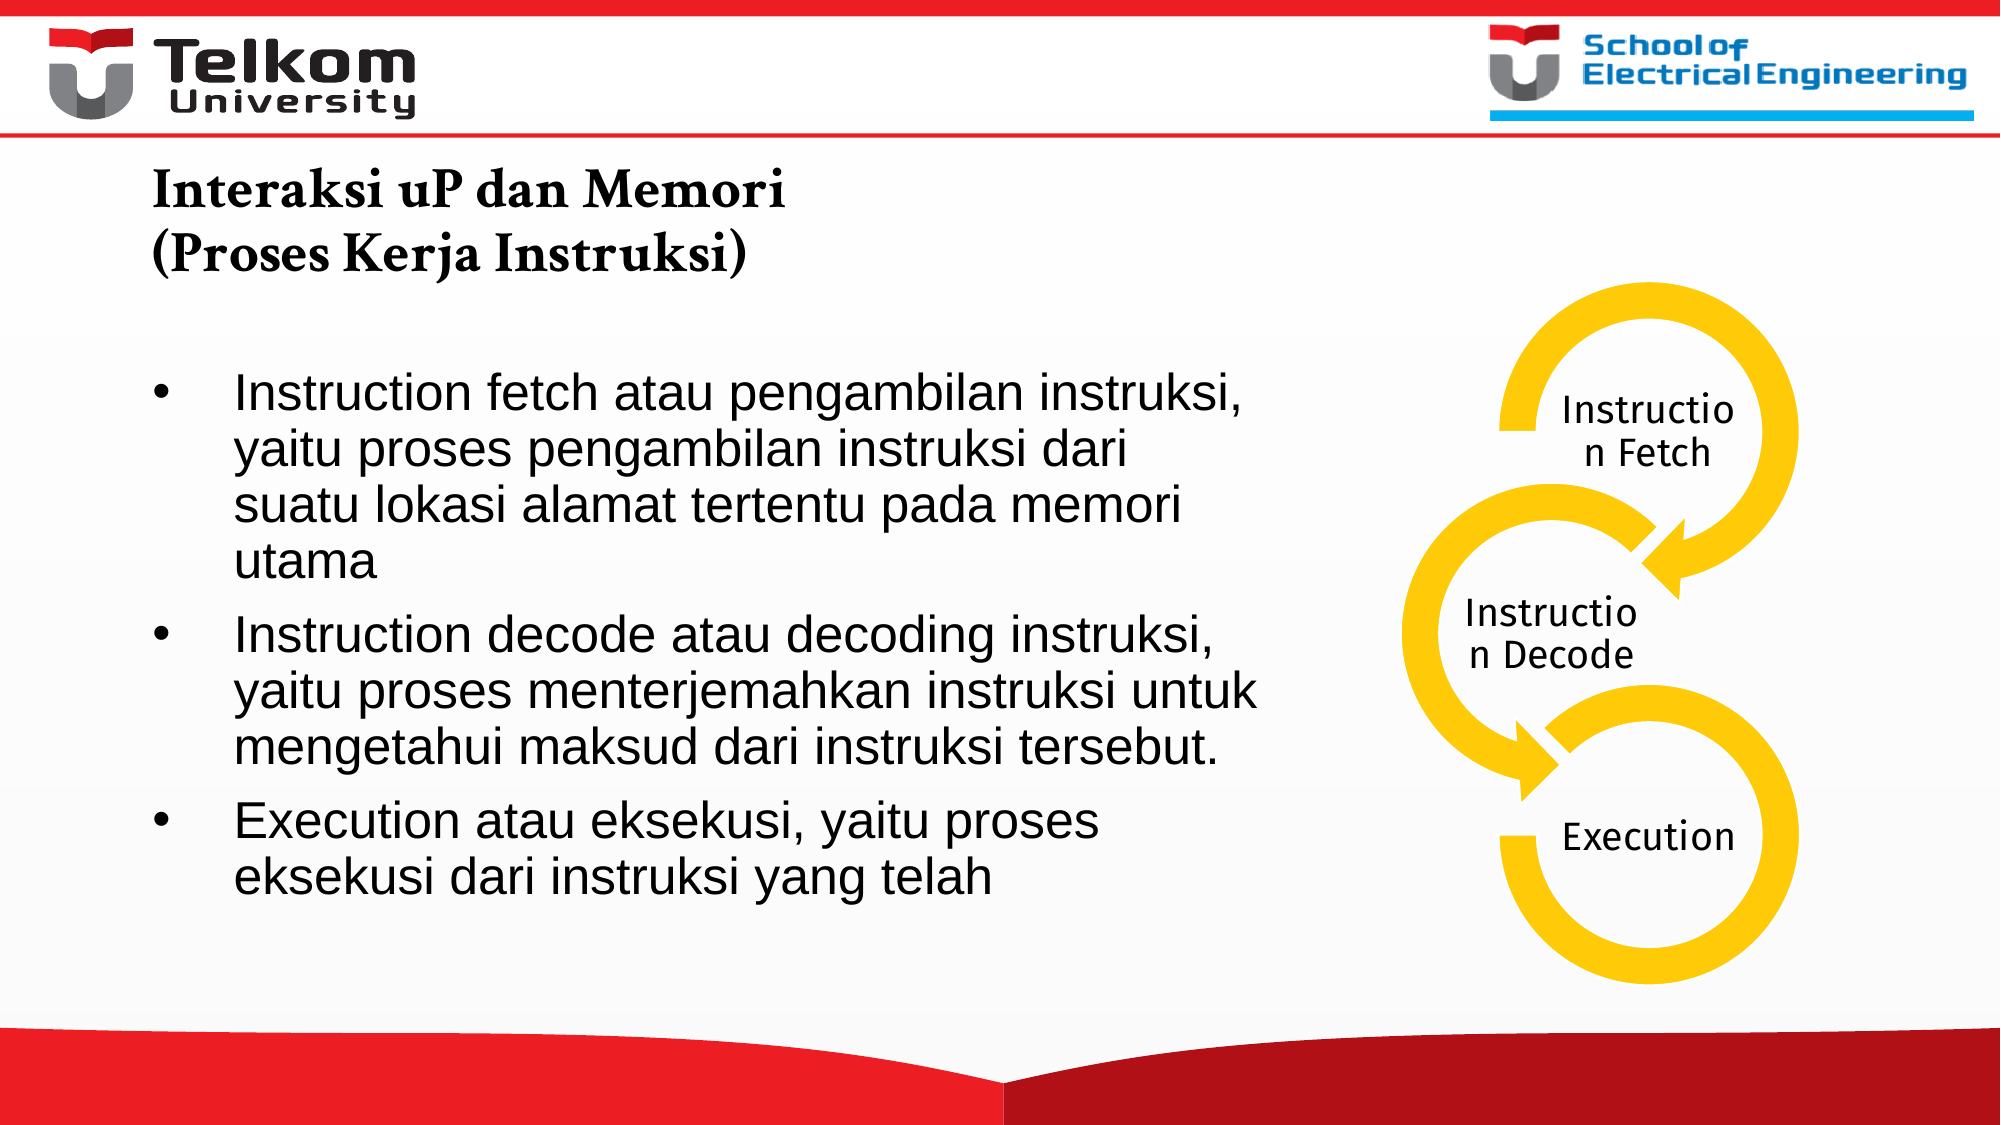

# Interaksi uP dan Memori (Proses Kerja Instruksi)
Instruction Fetch
Instruction Decode
Execution
Instruction fetch atau pengambilan instruksi, yaitu proses pengambilan instruksi dari suatu lokasi alamat tertentu pada memori utama
Instruction decode atau decoding instruksi, yaitu proses menterjemahkan instruksi untuk mengetahui maksud dari instruksi tersebut.
Execution atau eksekusi, yaitu proses eksekusi dari instruksi yang telah